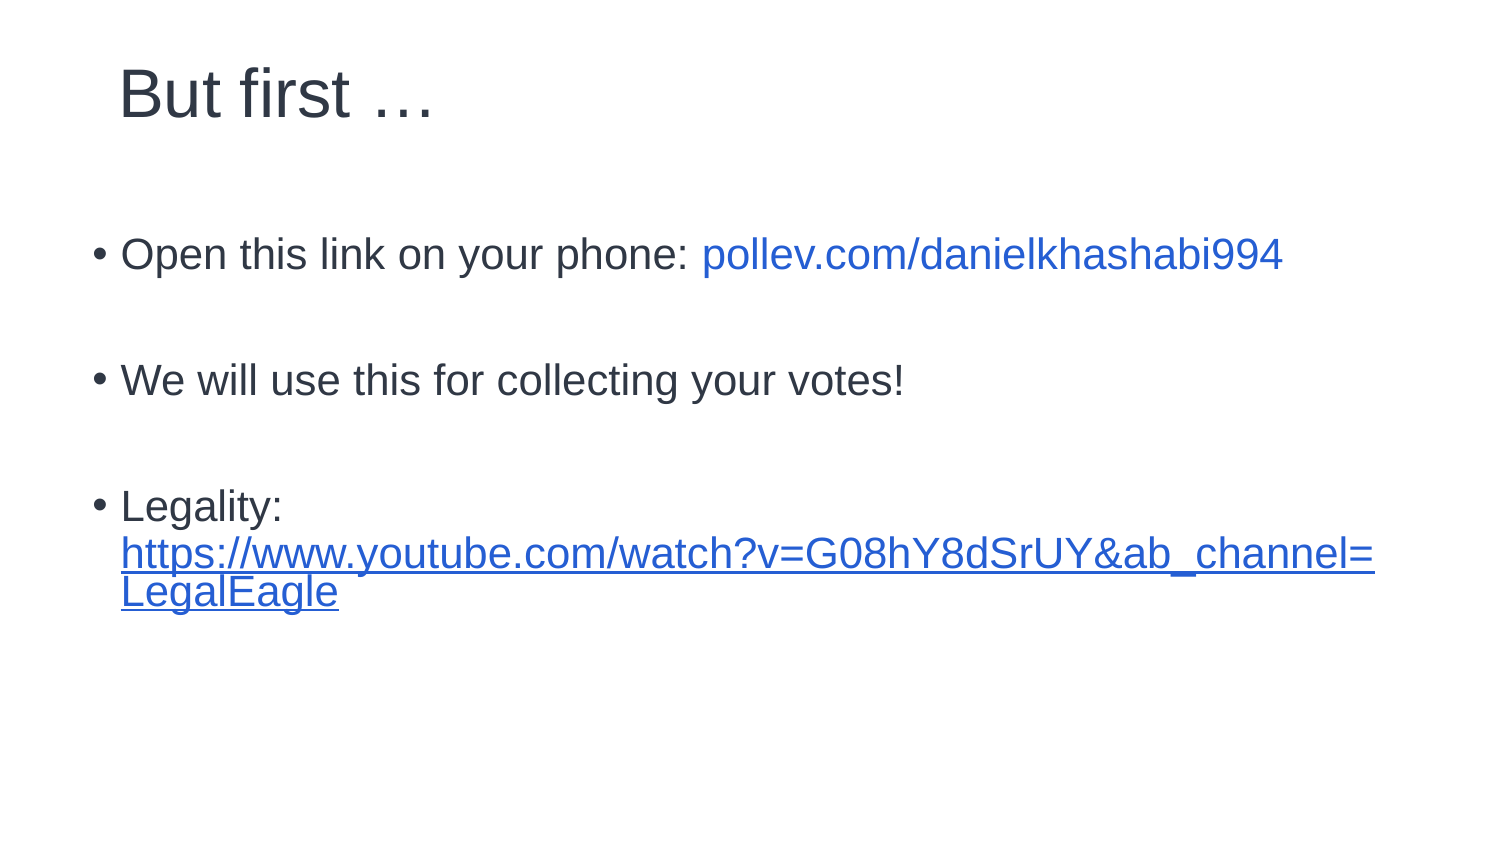

# But first …
Open this link on your phone: pollev.com/danielkhashabi994

We will use this for collecting your votes!

Legality: https://www.youtube.com/watch?v=G08hY8dSrUY&ab_channel=LegalEagle